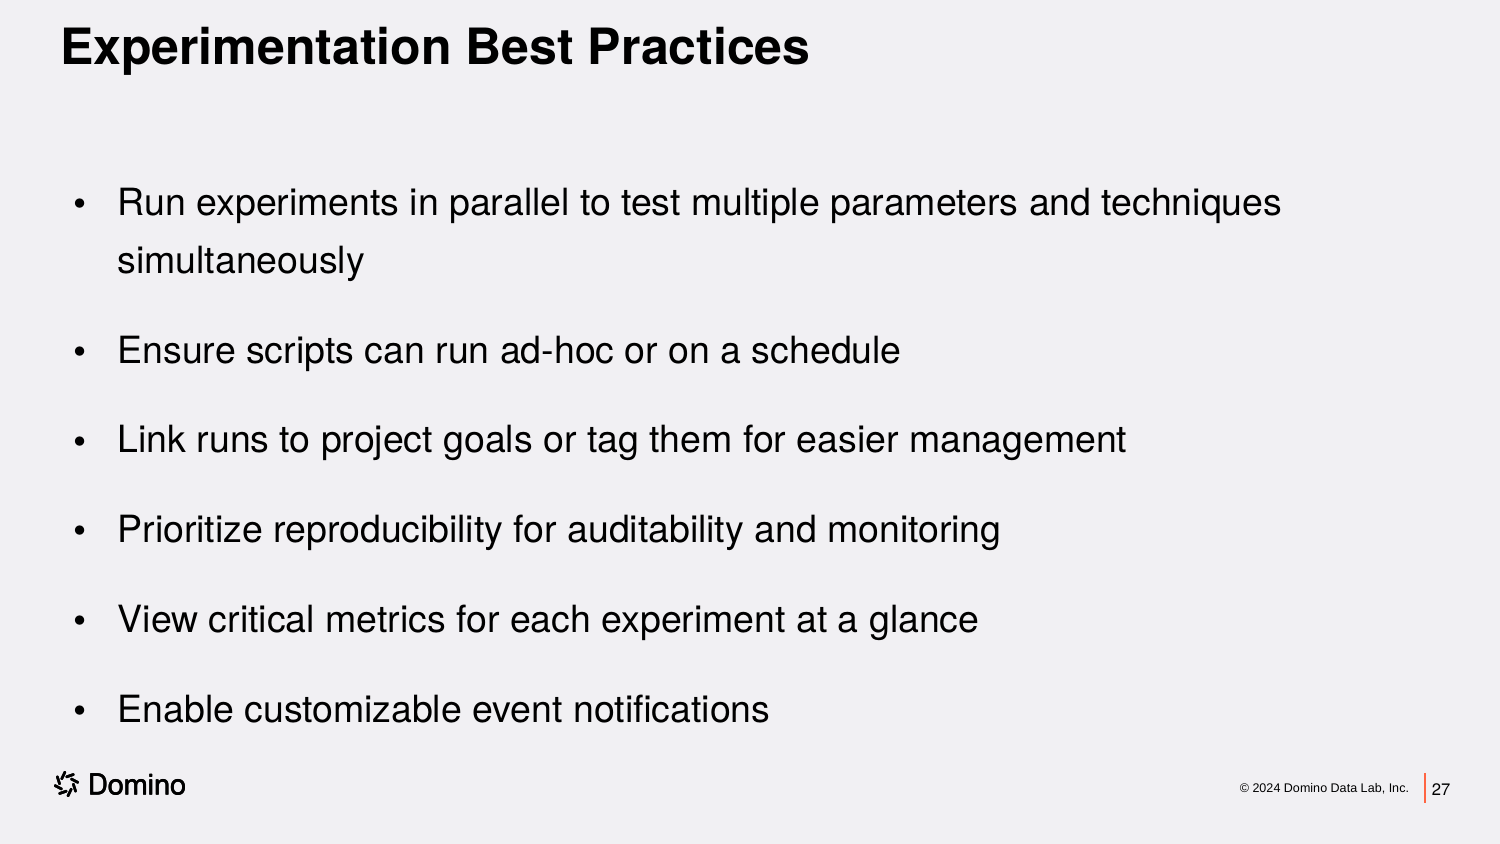

# Experimentation Best Practices
Run experiments in parallel to test multiple parameters and techniques simultaneously
Ensure scripts can run ad-hoc or on a schedule
Link runs to project goals or tag them for easier management
Prioritize reproducibility for auditability and monitoring
View critical metrics for each experiment at a glance
Enable customizable event notifications